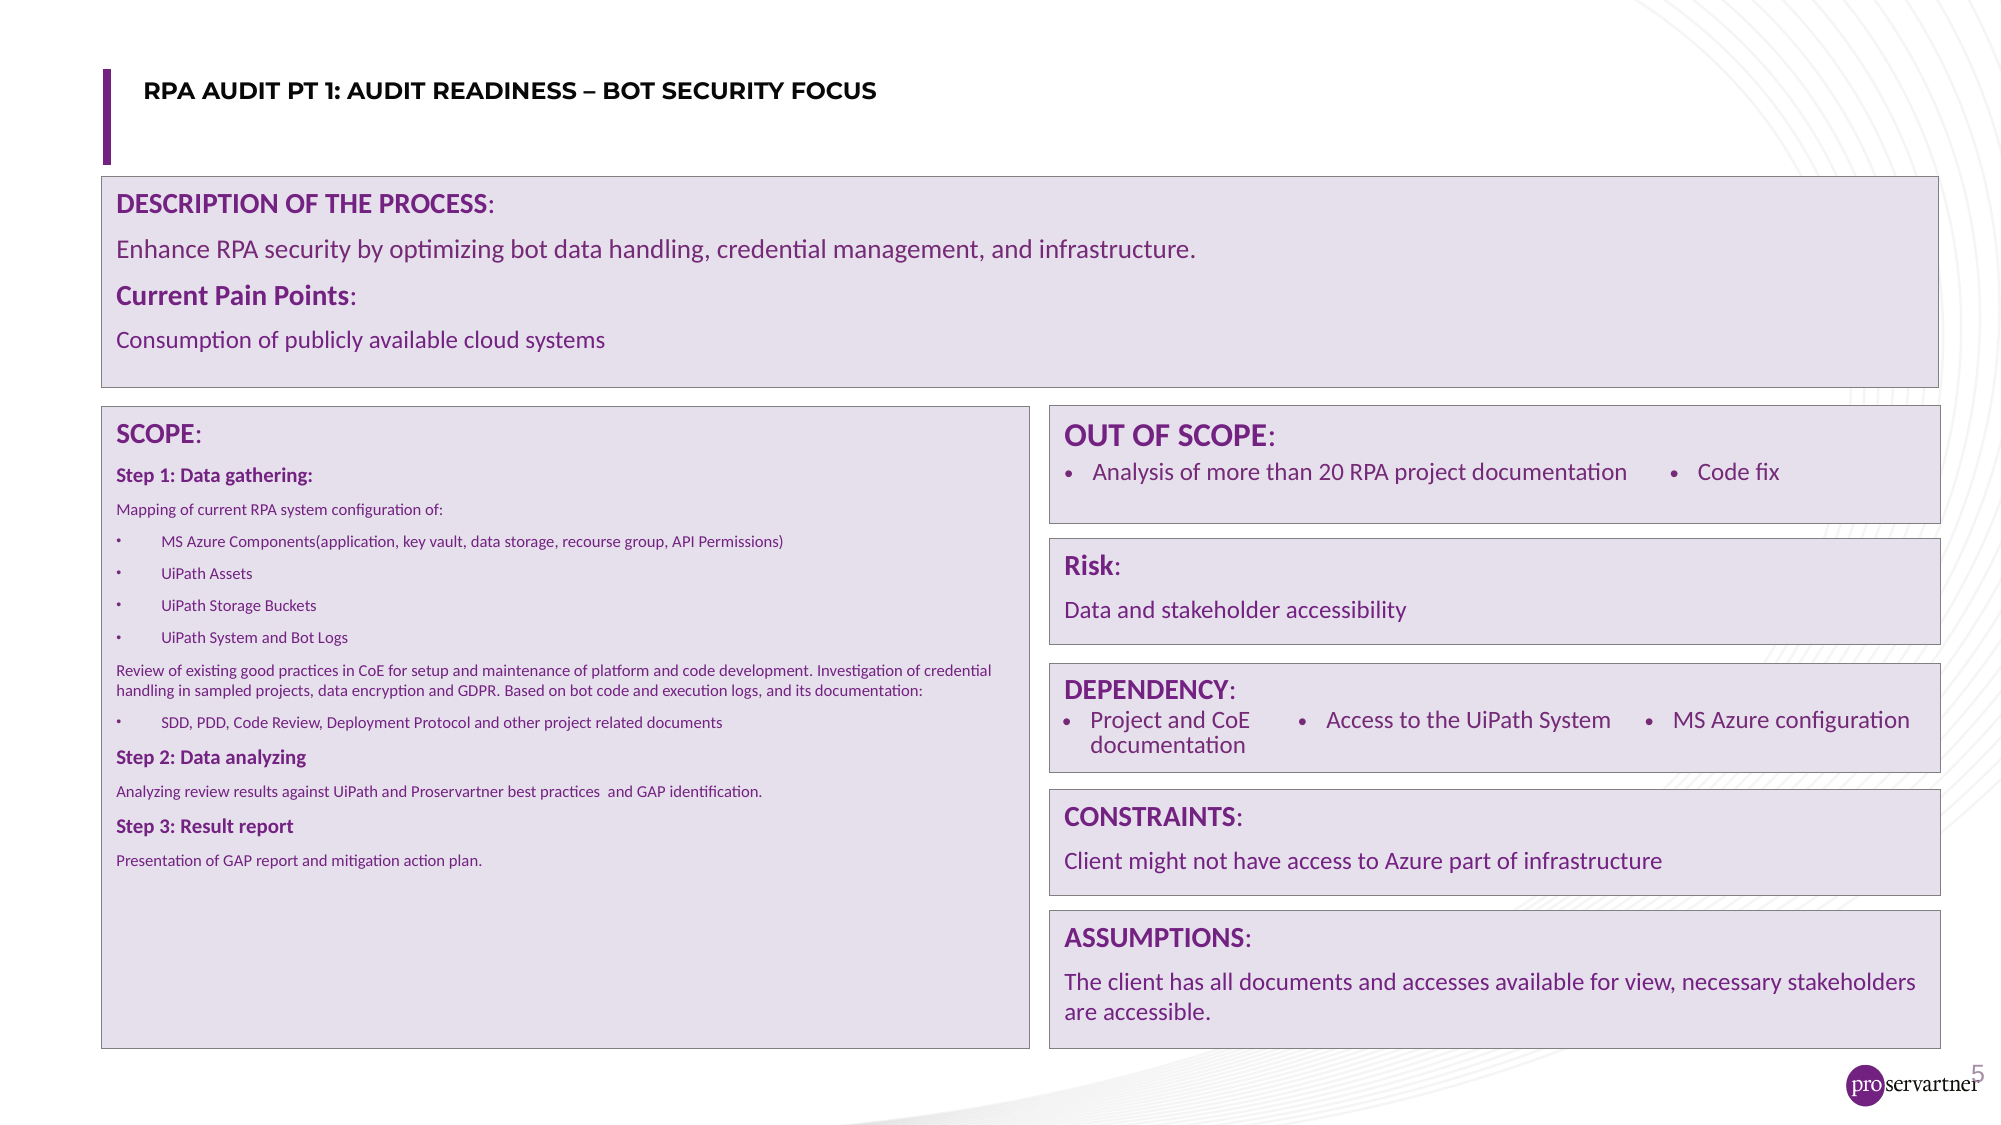

# RPA Audit PT 1: Audit readiness – Bot Security Focus
DESCRIPTION OF THE PROCESS:
Enhance RPA security by optimizing bot data handling, credential management, and infrastructure.
Current Pain Points:
Consumption of publicly available cloud systems
OUT OF SCOPE:

SCOPE:
Step 1: Data gathering:
Mapping of current RPA system configuration of:
MS Azure Components(application, key vault, data storage, recourse group, API Permissions)
UiPath Assets
UiPath Storage Buckets
UiPath System and Bot Logs
Review of existing good practices in CoE for setup and maintenance of platform and code development. Investigation of credential handling in sampled projects, data encryption and GDPR. Based on bot code and execution logs, and its documentation:
SDD, PDD, Code Review, Deployment Protocol and other project related documents
Step 2: Data analyzing
Analyzing review results against UiPath and Proservartner best practices  and GAP identification.
Step 3: Result report
Presentation of GAP report and mitigation action plan.

| Analysis of more than 20 RPA project documentation | Code fix |
| --- | --- |
Risk:
Data and stakeholder accessibility
DEPENDENCY:

| Project and CoE documentation | Access to the UiPath System | MS Azure configuration |
| --- | --- | --- |
CONSTRAINTS:
Client might not have access to Azure part of infrastructure
ASSUMPTIONS:
The client has all documents and accesses available for view, necessary stakeholders are accessible.
5